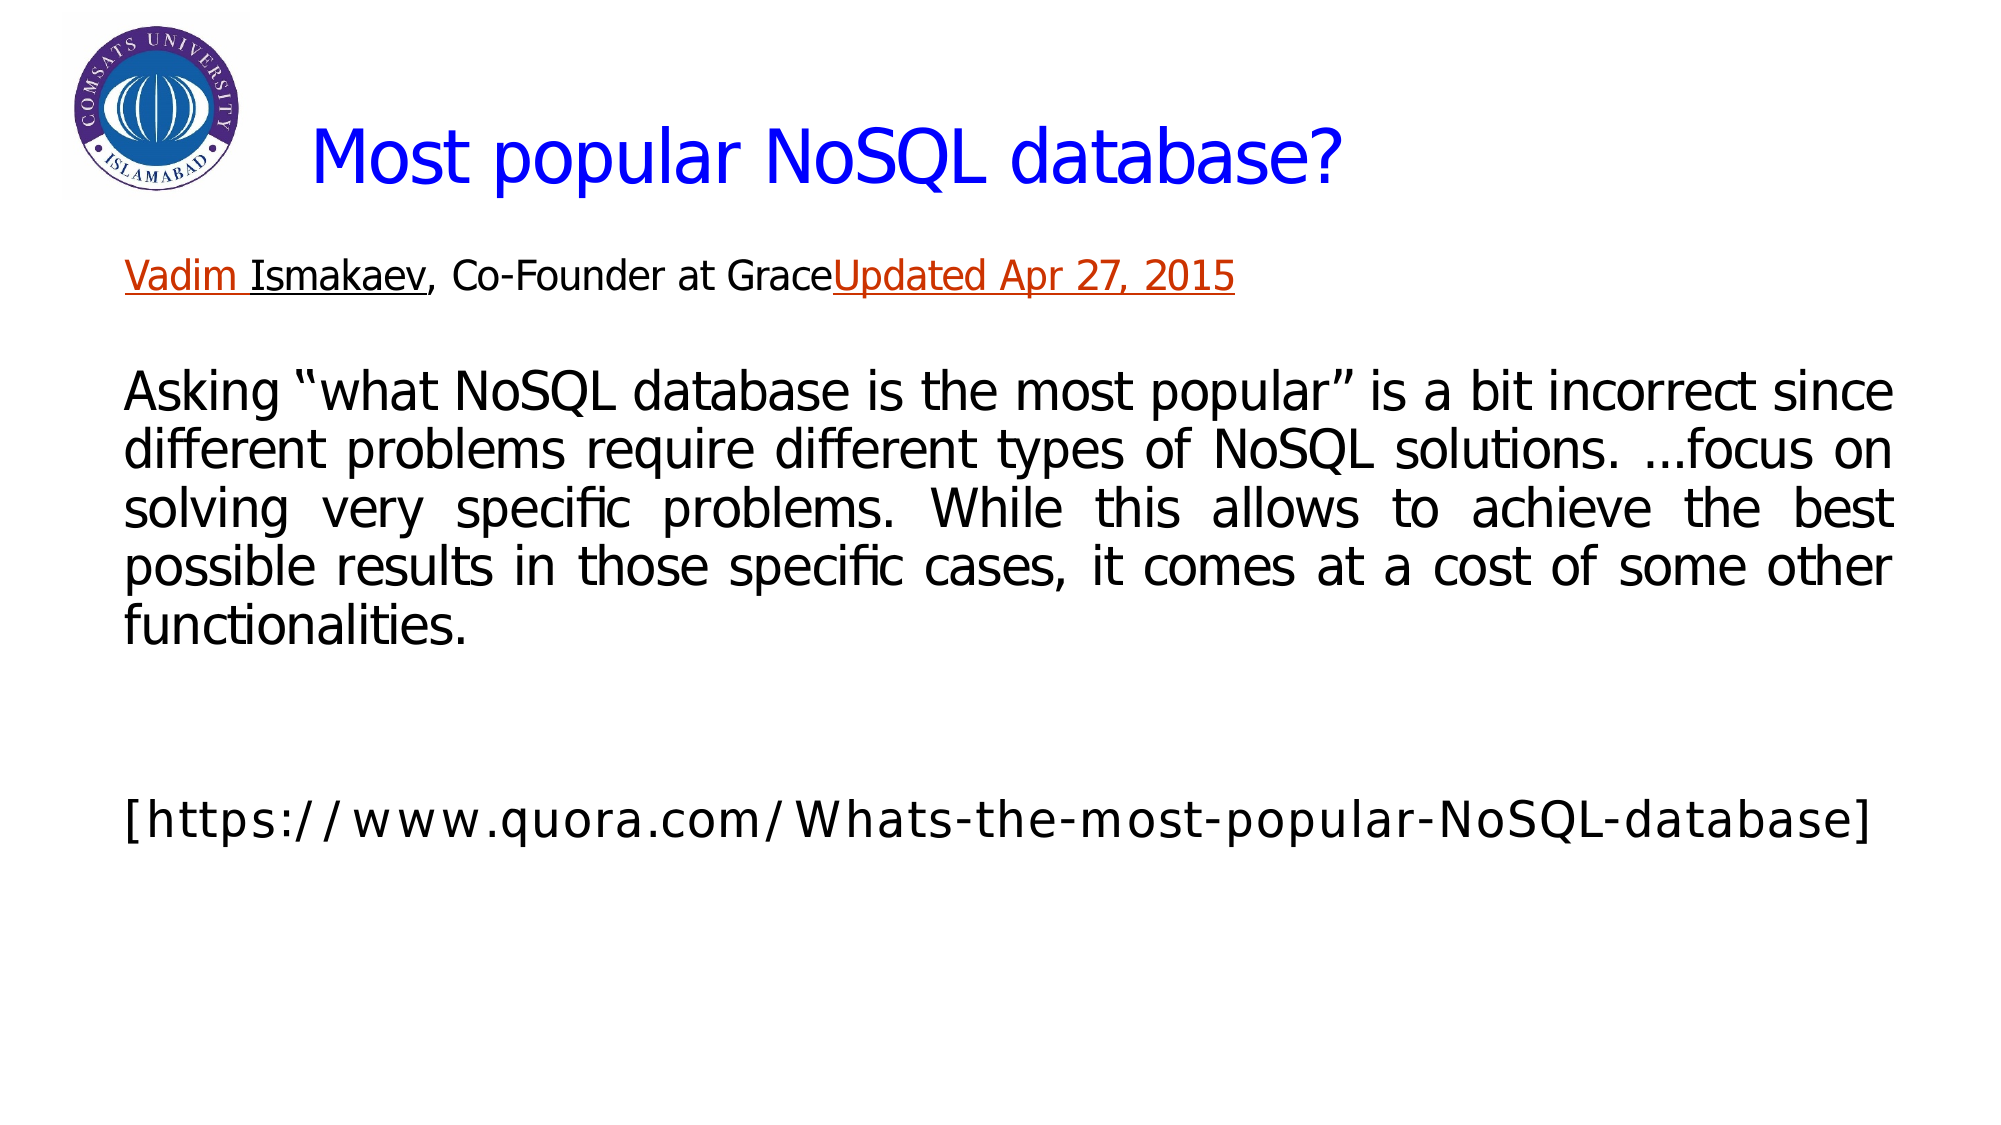

# Most popular NoSQL database?
Vadim Ismakaev, Co-Founder at GraceUpdated Apr 27, 2015

Asking “what NoSQL database is the most popular” is a bit incorrect since different problems require different types of NoSQL solutions. …focus on solving very specific problems. While this allows to achieve the best possible results in those specific cases, it comes at a cost of some other functionalities.

[https://www.quora.com/Whats-the-most-popular-NoSQL-database]